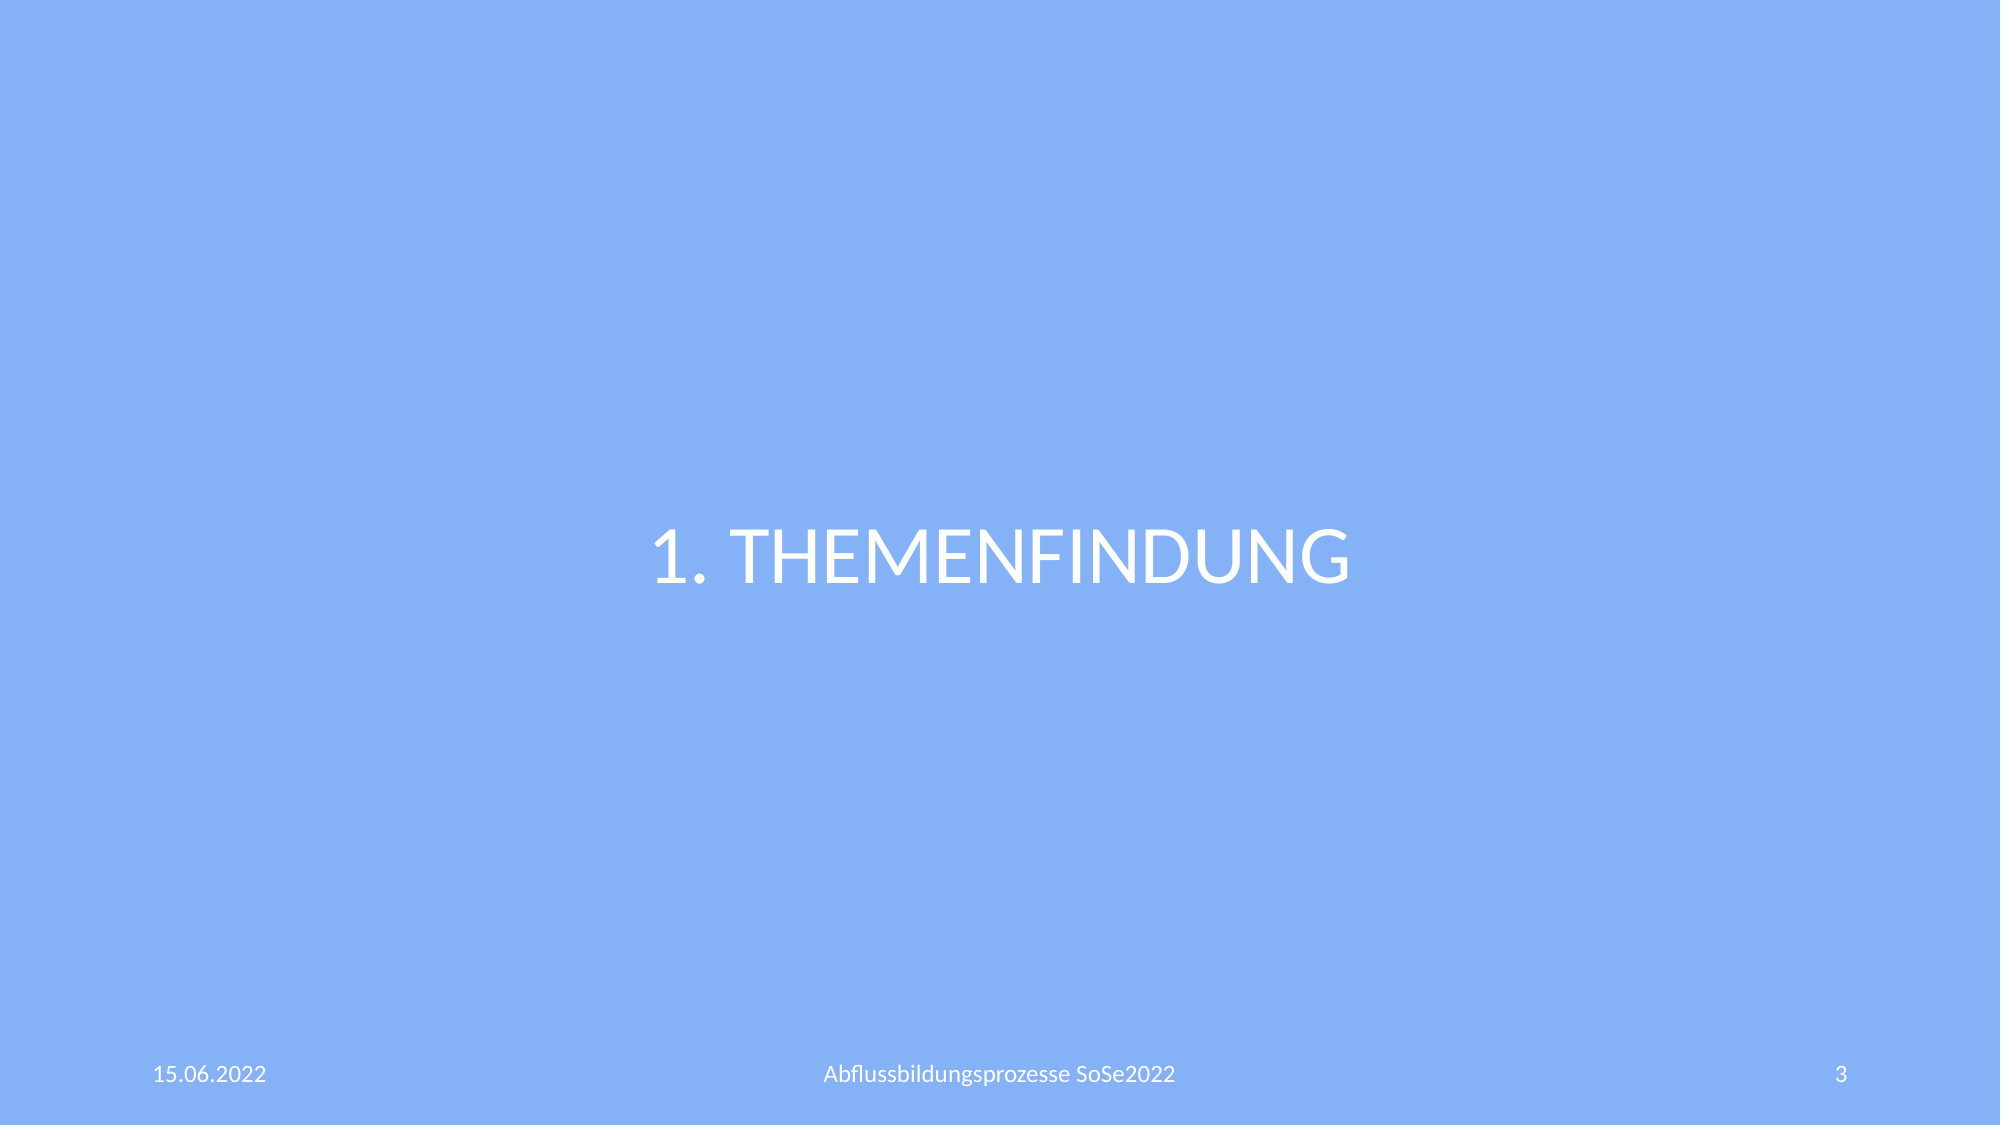

# 1. Themenfindung
15.06.2022
Abflussbildungsprozesse SoSe2022
3